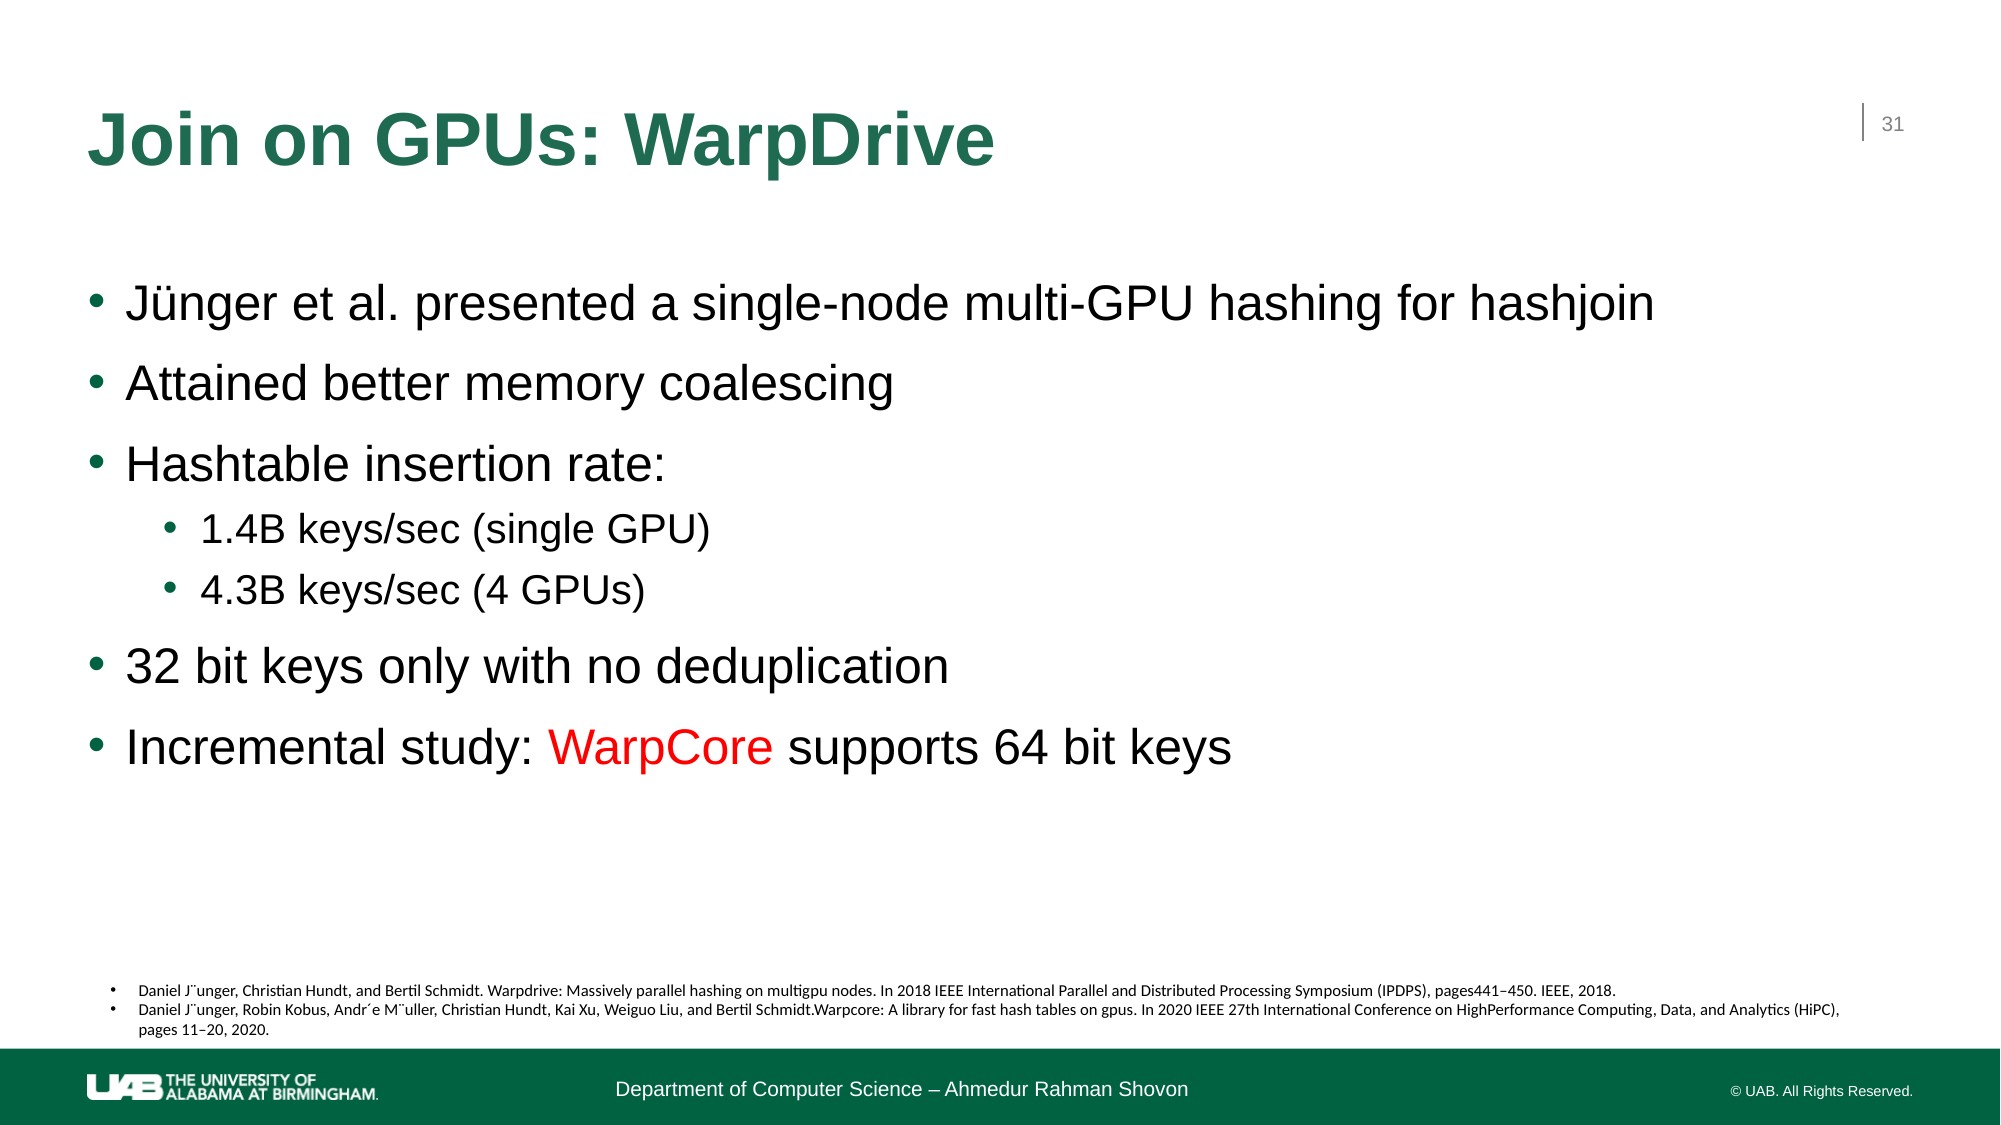

# Join on GPUs: WarpDrive
31
Jünger et al. presented a single-node multi-GPU hashing for hashjoin
Attained better memory coalescing
Hashtable insertion rate:
1.4B keys/sec (single GPU)
4.3B keys/sec (4 GPUs)
32 bit keys only with no deduplication
Incremental study: WarpCore supports 64 bit keys
Daniel J¨unger, Christian Hundt, and Bertil Schmidt. Warpdrive: Massively parallel hashing on multigpu nodes. In 2018 IEEE International Parallel and Distributed Processing Symposium (IPDPS), pages441–450. IEEE, 2018.
Daniel J¨unger, Robin Kobus, Andr´e M¨uller, Christian Hundt, Kai Xu, Weiguo Liu, and Bertil Schmidt.Warpcore: A library for fast hash tables on gpus. In 2020 IEEE 27th International Conference on HighPerformance Computing, Data, and Analytics (HiPC), pages 11–20, 2020.
Department of Computer Science – Ahmedur Rahman Shovon